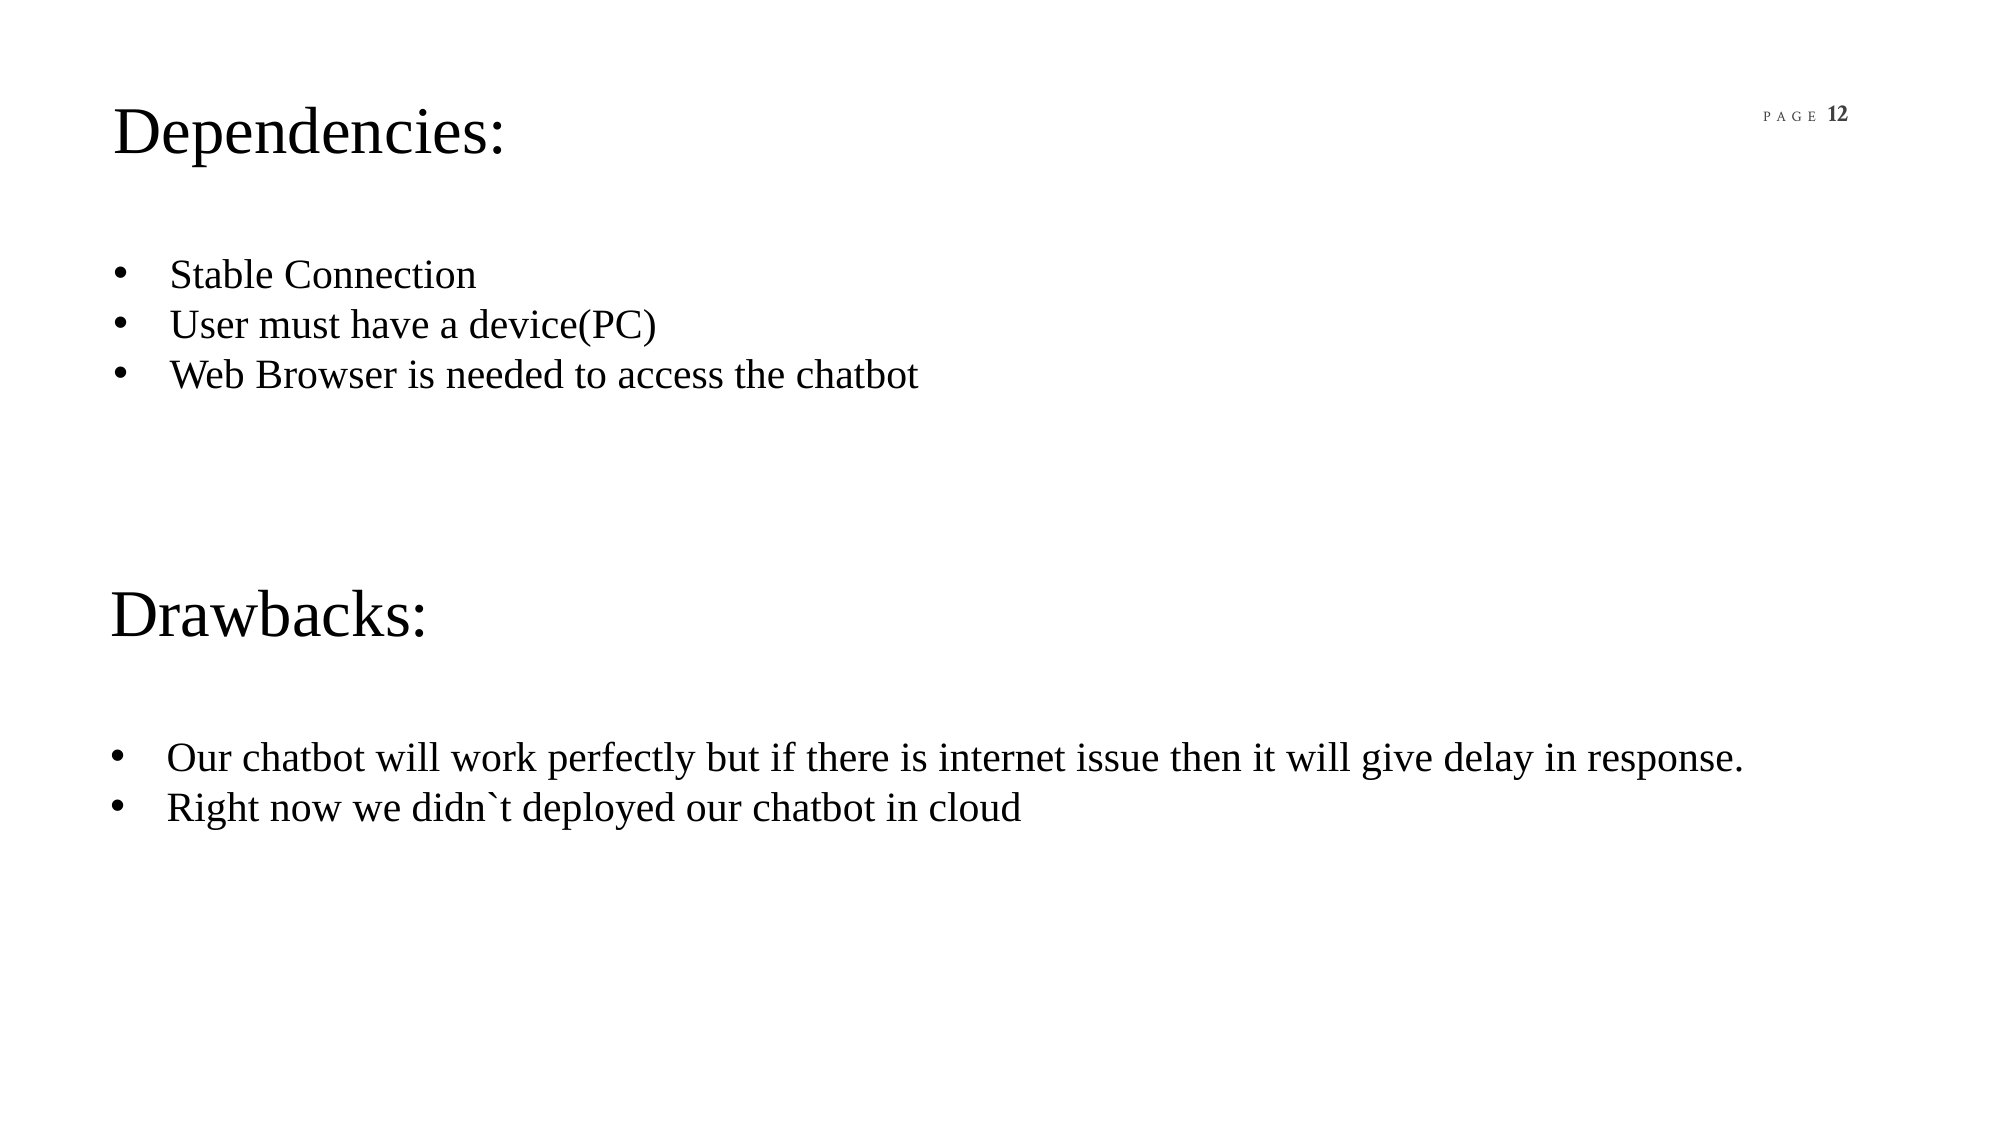

Dependencies:

Stable Connection
User must have a device(PC)
Web Browser is needed to access the chatbot
Drawbacks:

Our chatbot will work perfectly but if there is internet issue then it will give delay in response.
Right now we didn`t deployed our chatbot in cloud